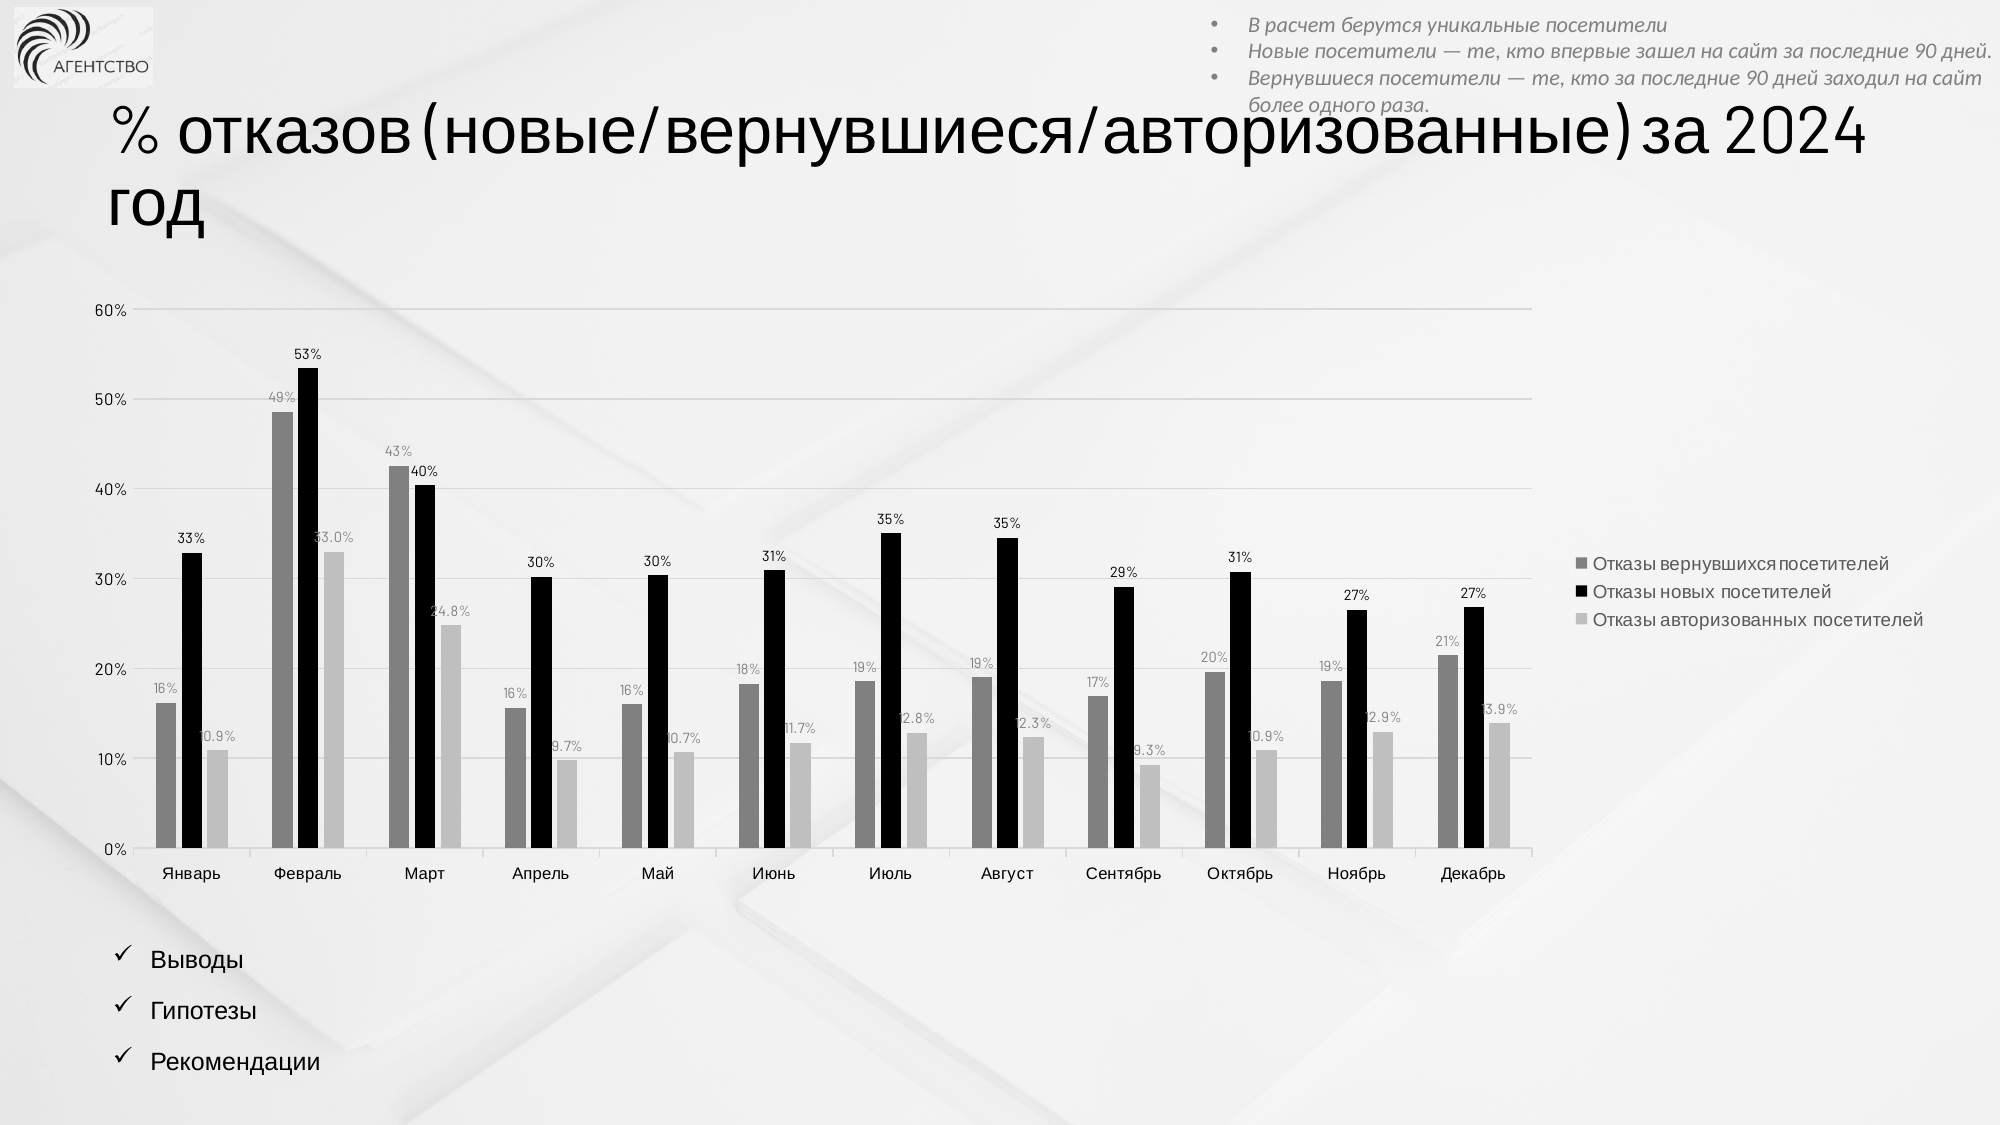

В расчет берутся уникальные посетители
Новые посетители — те, кто впервые зашел на сайт за последние 90 дней.
Вернувшиеся посетители — те, кто за последние 90 дней заходил на сайт более одного раза.

% отказов (новые/вернувшиеся/авторизованные) за 2024 год

### Chart

| Category | Отказы вернувшихся посетителей | Отказы новых  посетителей | Отказы авторизованных  посетителей |
|---|---|---|---|
| 45627 | 0.21478521478521478 | 0.26793400286944047 | 0.13857677902621723 |
| 45597 | 0.1863543788187373 | 0.2650877192982456 | 0.1291369240752758 |
| 45566 | 0.19592242665340623 | 0.3076923076923077 | 0.10885245901639344 |
| 45536 | 0.16909914443885257 | 0.29060074734119 | 0.09254362771020624 |
| 45505 | 0.18991331757289204 | 0.3455789206992652 | 0.12315270935960591 |
| 45474 | 0.1856240126382306 | 0.35016517225106175 | 0.12817551963048499 |
| 45444 | 0.18273004797208897 | 0.30942439606322697 | 0.11714285714285716 |
| 45413 | 0.16004742145820983 | 0.30391955674122717 | 0.10676156583629894 |
| 45383 | 0.1560798548094374 | 0.3018642447418738 | 0.09743589743589745 |
| 45352 | 0.4256926952141058 | 0.4036353144835545 | 0.24765157984628522 |
| 45323 | 0.48584015103838885 | 0.5340909090909091 | 0.3296398891966759 |
| 45292 | 0.1617933723196881 | 0.3289266603714196 | 0.10853530031612223 |
Выводы
Гипотезы
Рекомендации